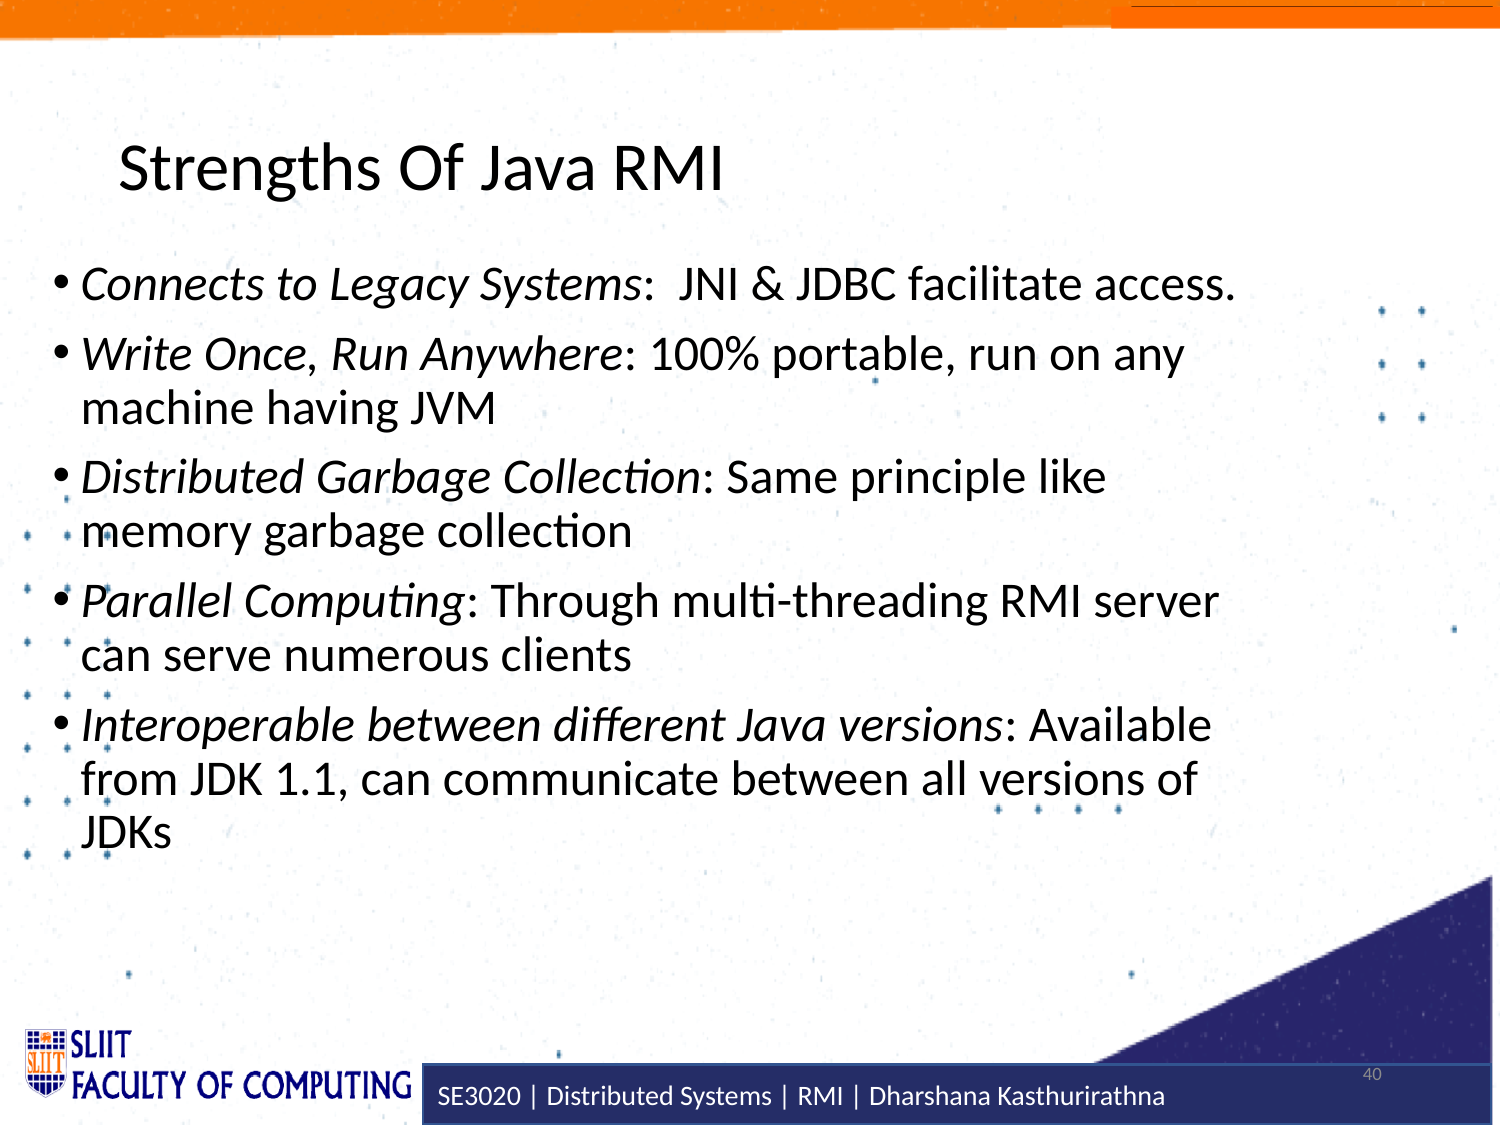

# Strengths Of Java RMI
Connects to Legacy Systems:  JNI & JDBC facilitate access.
Write Once, Run Anywhere: 100% portable, run on any machine having JVM
Distributed Garbage Collection: Same principle like memory garbage collection
Parallel Computing: Through multi-threading RMI server can serve numerous clients
Interoperable between different Java versions: Available from JDK 1.1, can communicate between all versions of JDKs

40